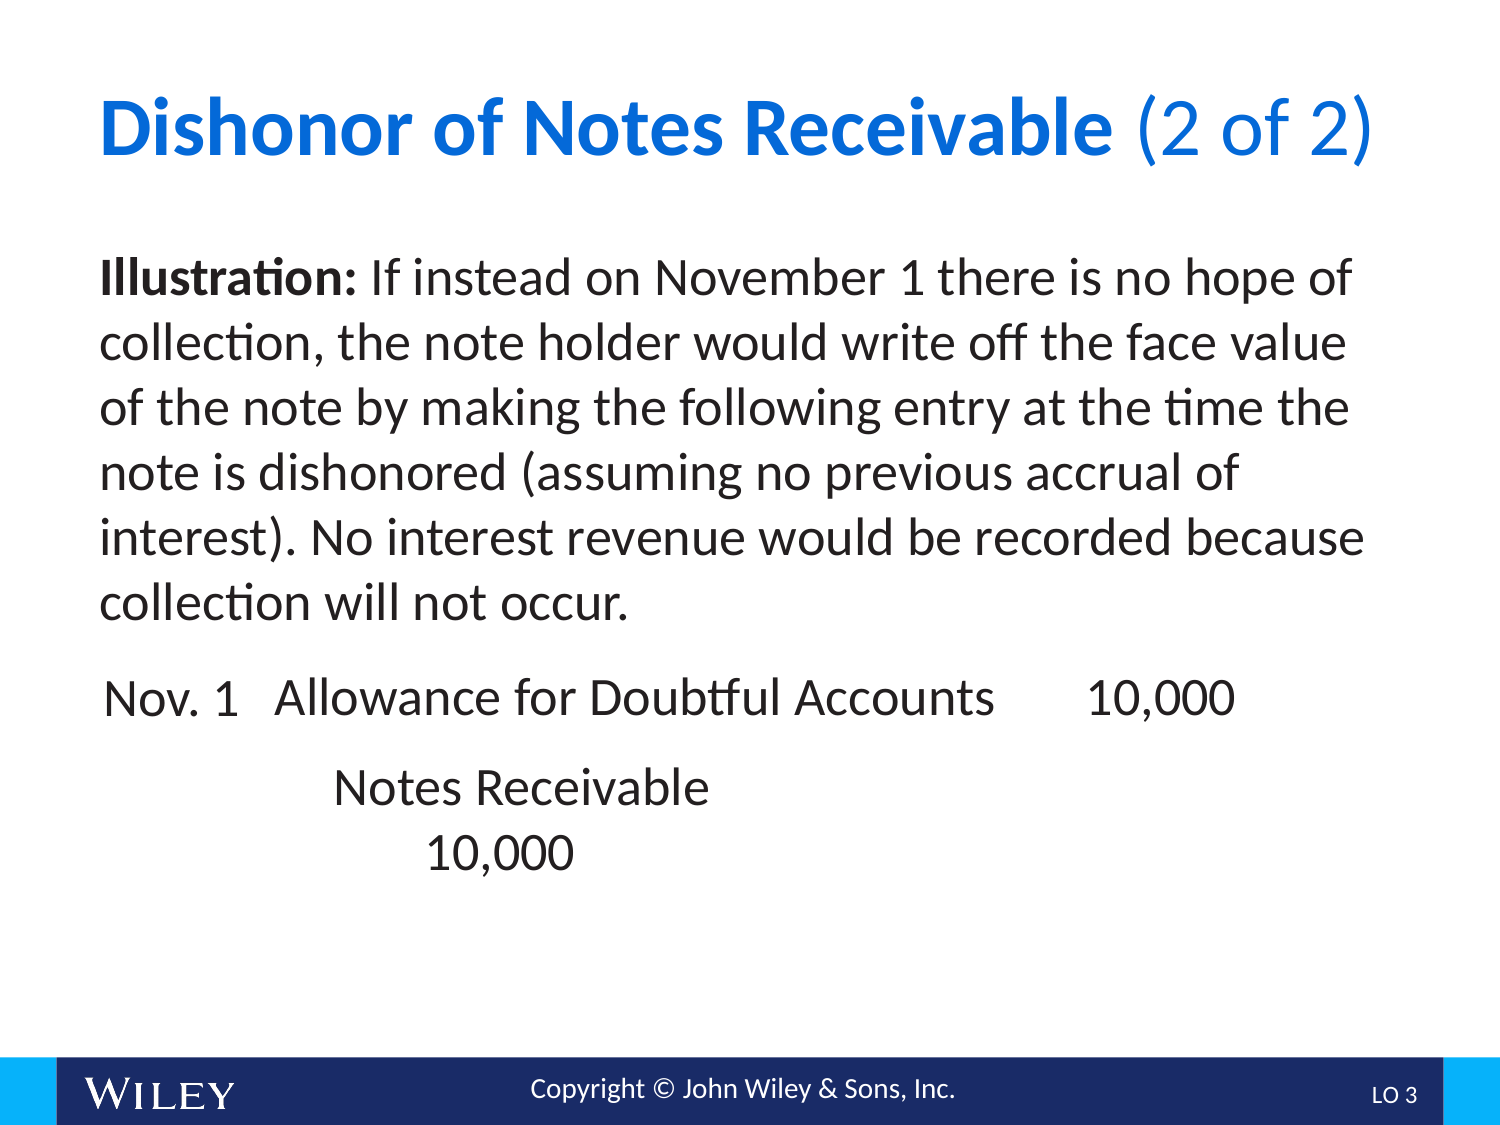

# Dishonor of Notes Receivable (2 of 2)
Illustration: If instead on November 1 there is no hope of collection, the note holder would write off the face value of the note by making the following entry at the time the note is dishonored (assuming no previous accrual of interest). No interest revenue would be recorded because collection will not occur.
Nov. 1
Allowance for Doubtful Accounts	     10,000
Notes Receivable						10,000
L O 3